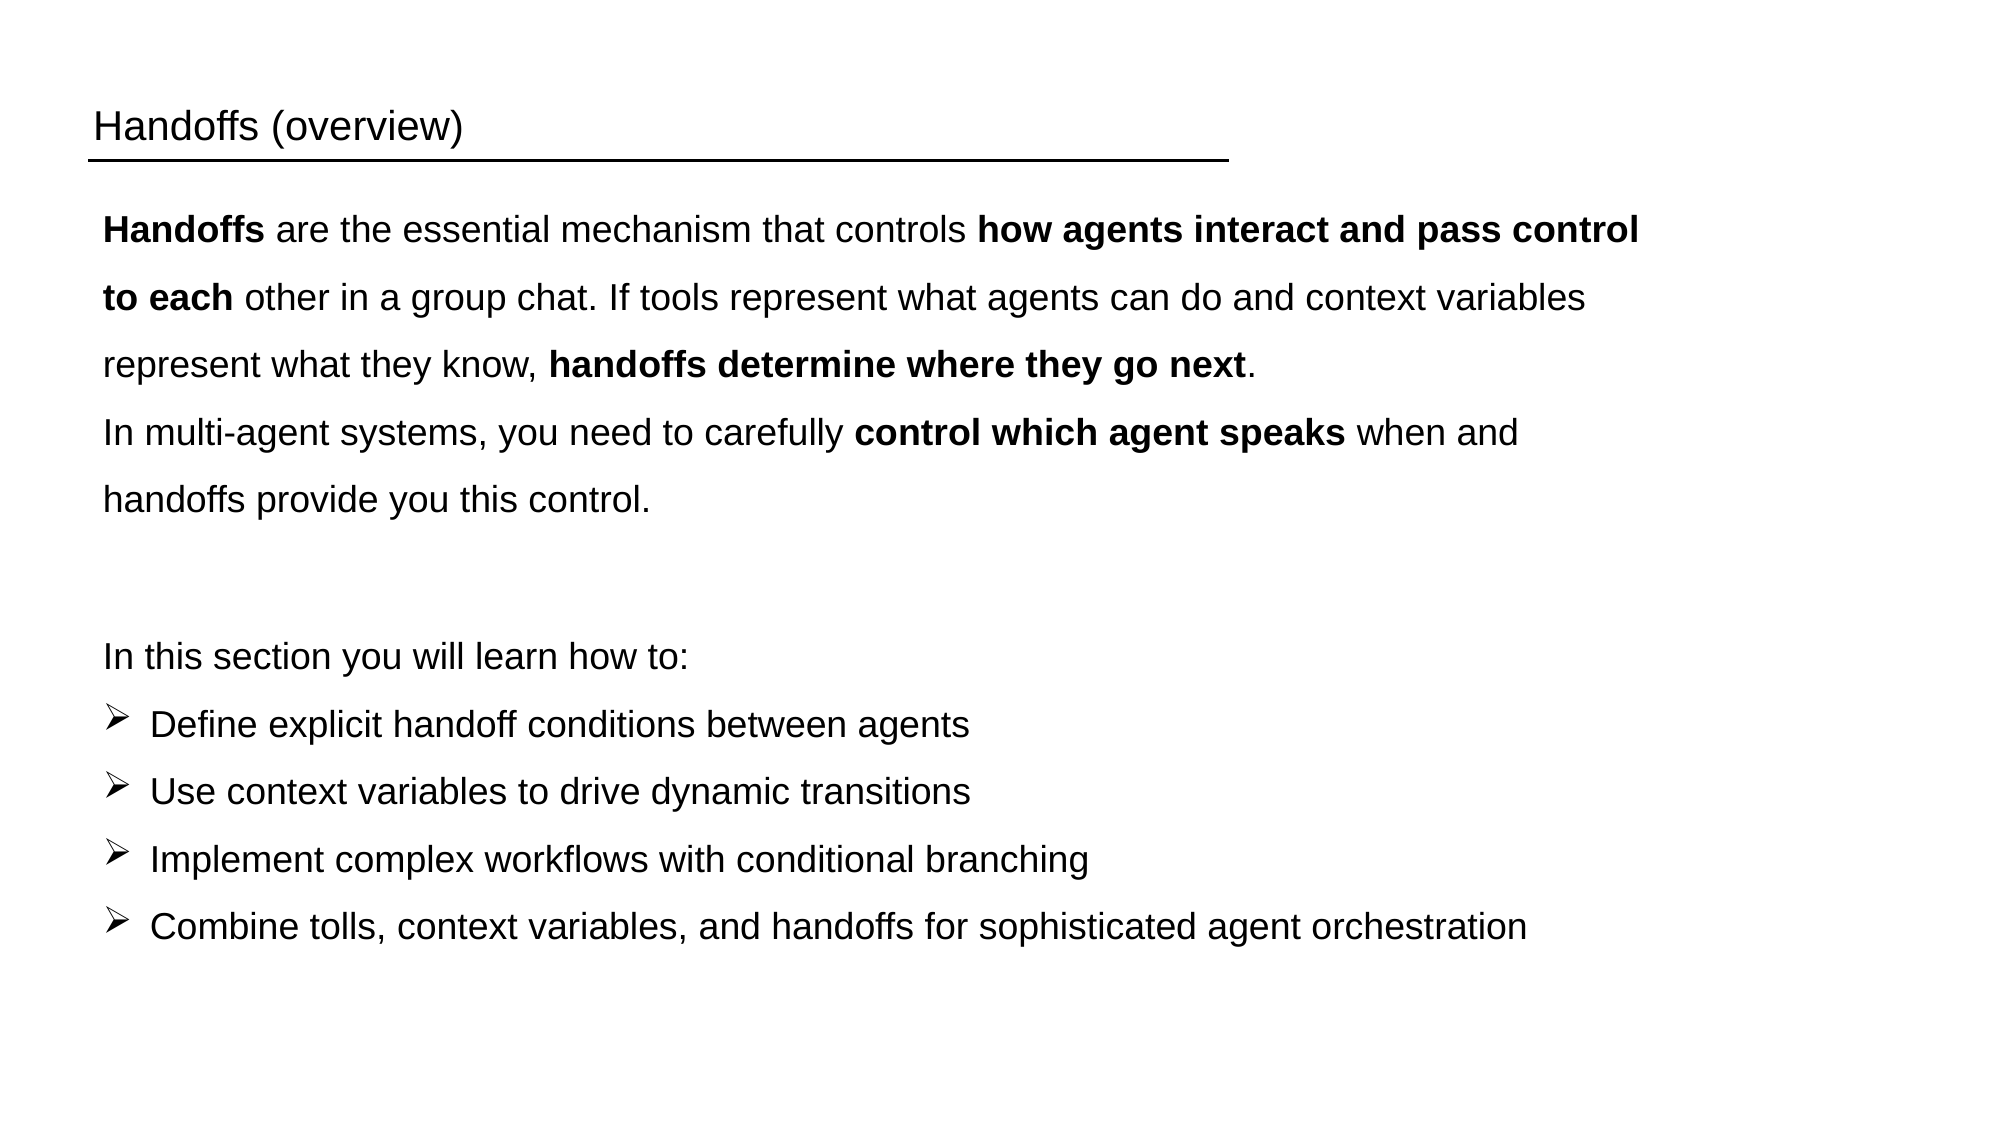

Handoffs (overview)
Handoffs are the essential mechanism that controls how agents interact and pass control to each other in a group chat. If tools represent what agents can do and context variables represent what they know, handoffs determine where they go next.
In multi-agent systems, you need to carefully control which agent speaks when and handoffs provide you this control.
In this section you will learn how to:
Define explicit handoff conditions between agents
Use context variables to drive dynamic transitions
Implement complex workflows with conditional branching
Combine tolls, context variables, and handoffs for sophisticated agent orchestration